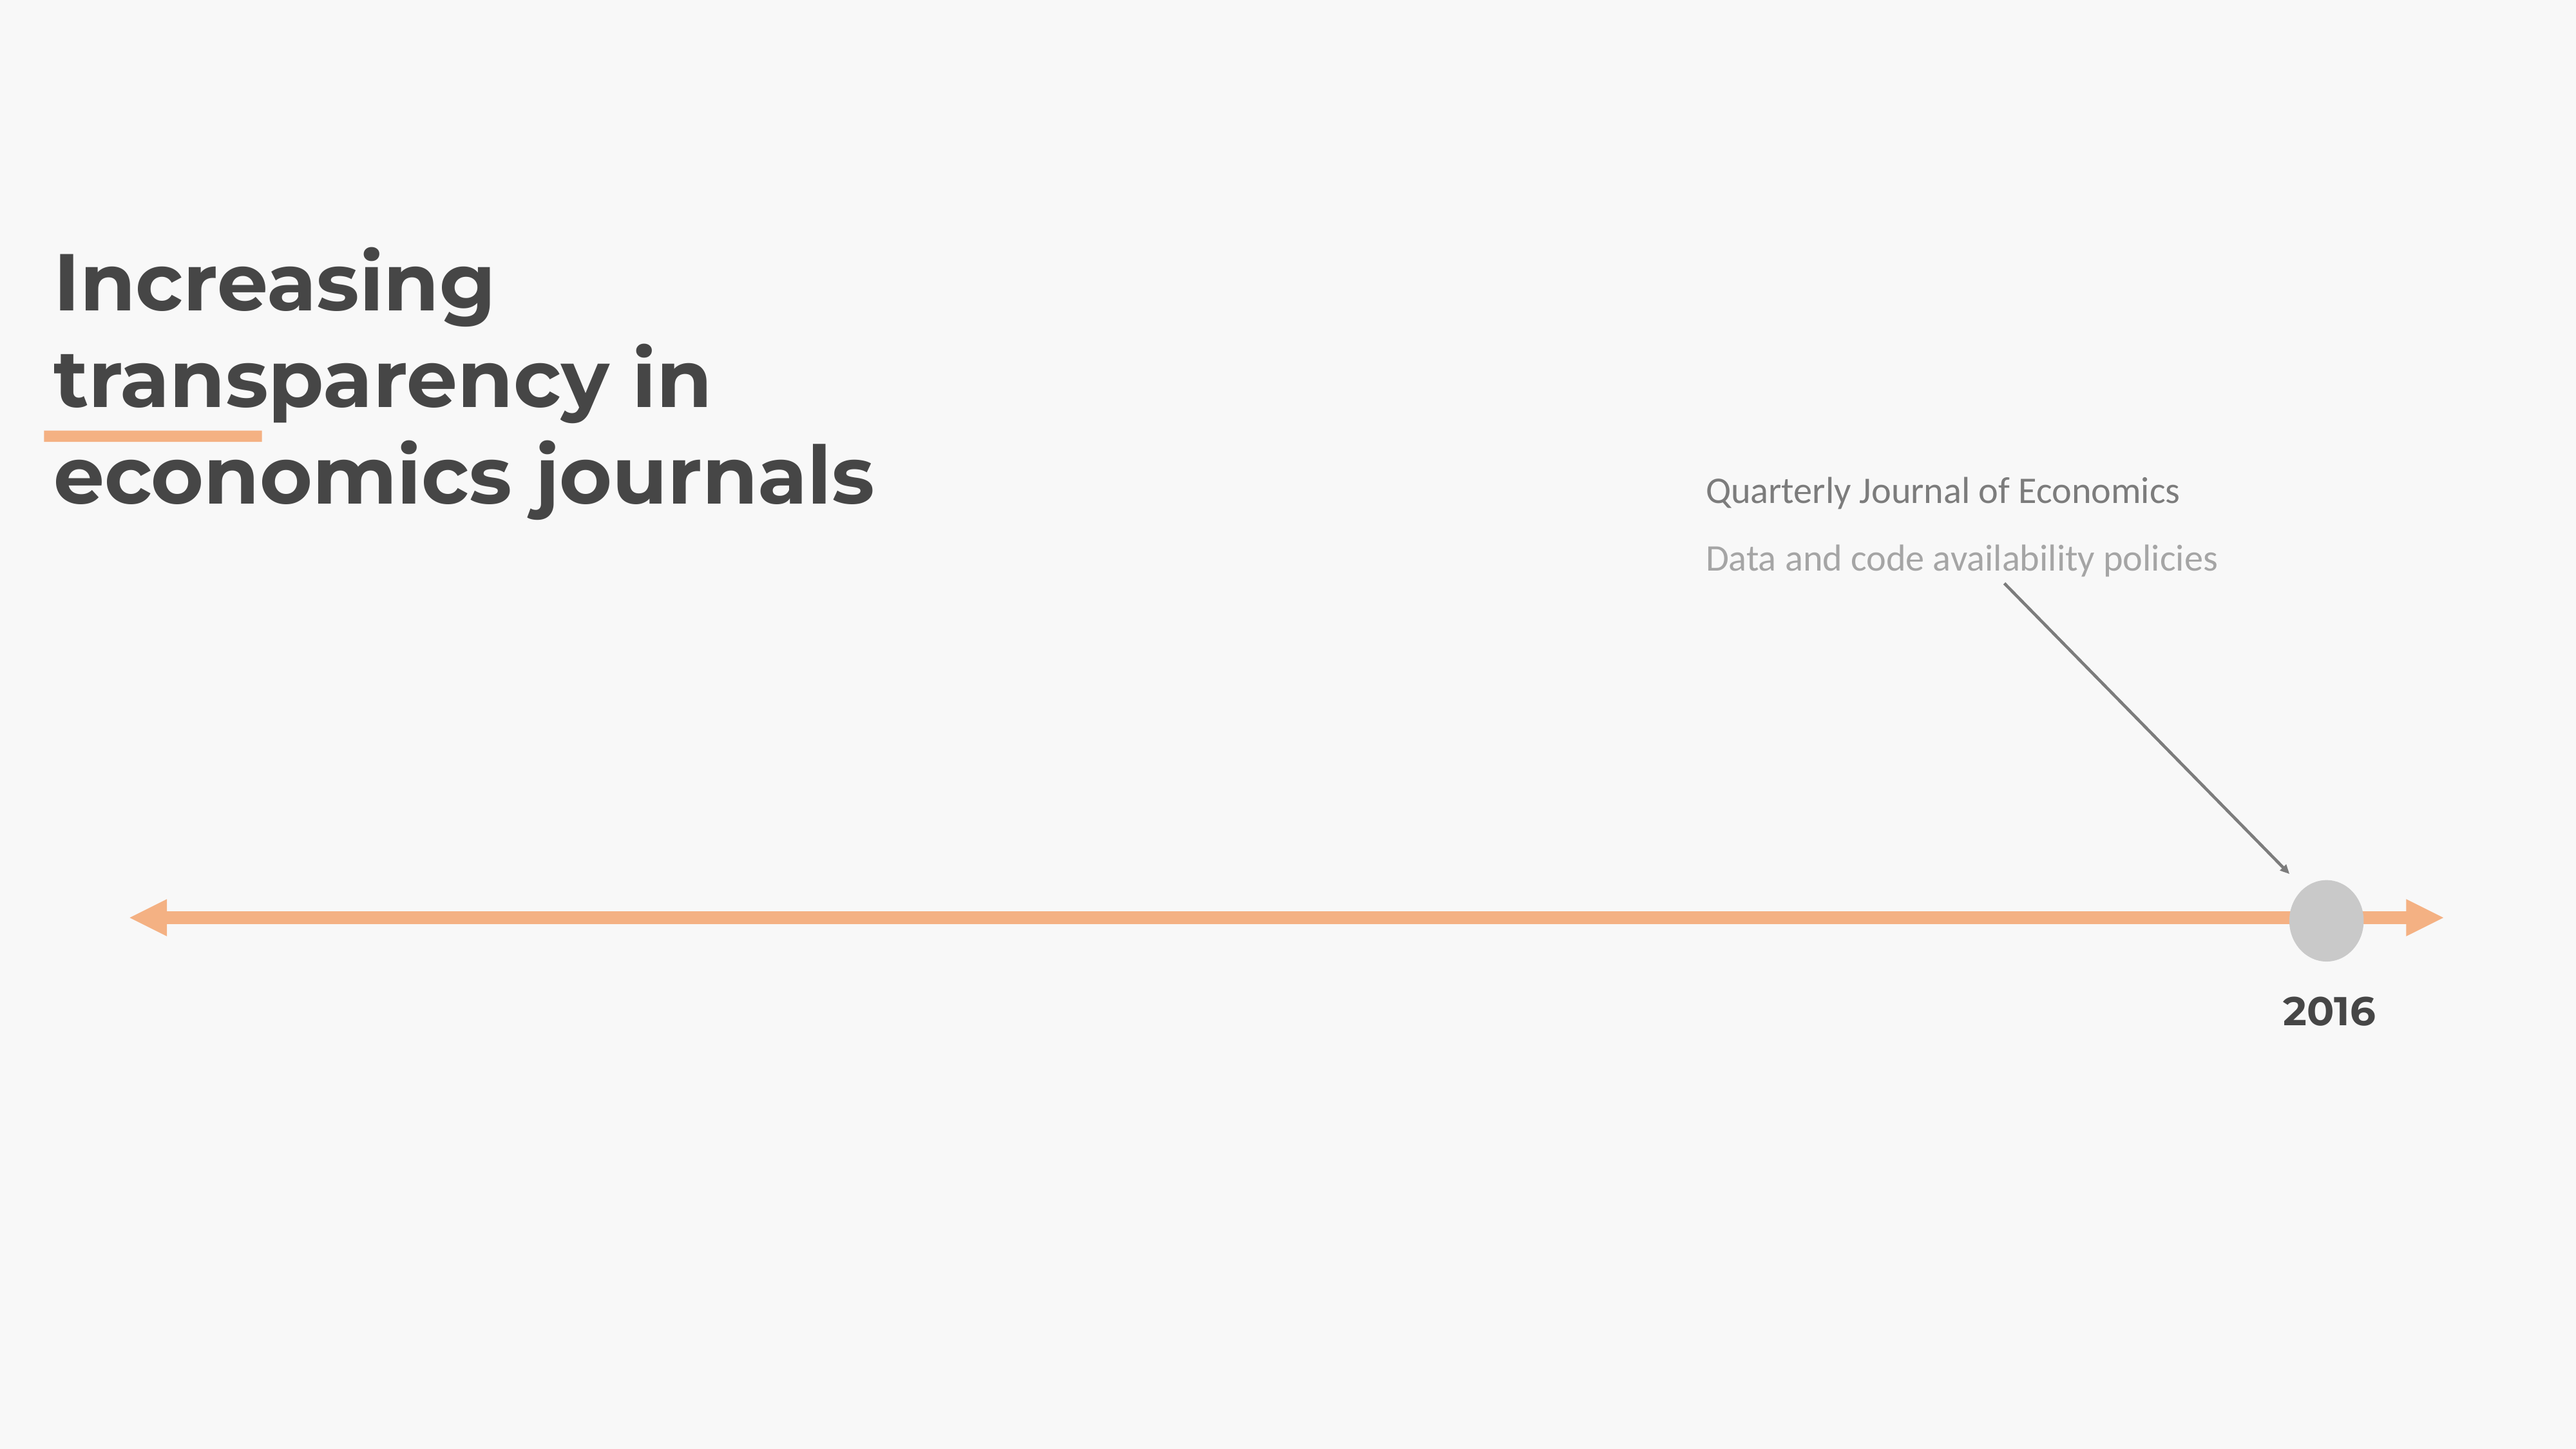

Increasing transparency in economics journals

Quarterly Journal of Economics
Data and code availability policies

2016